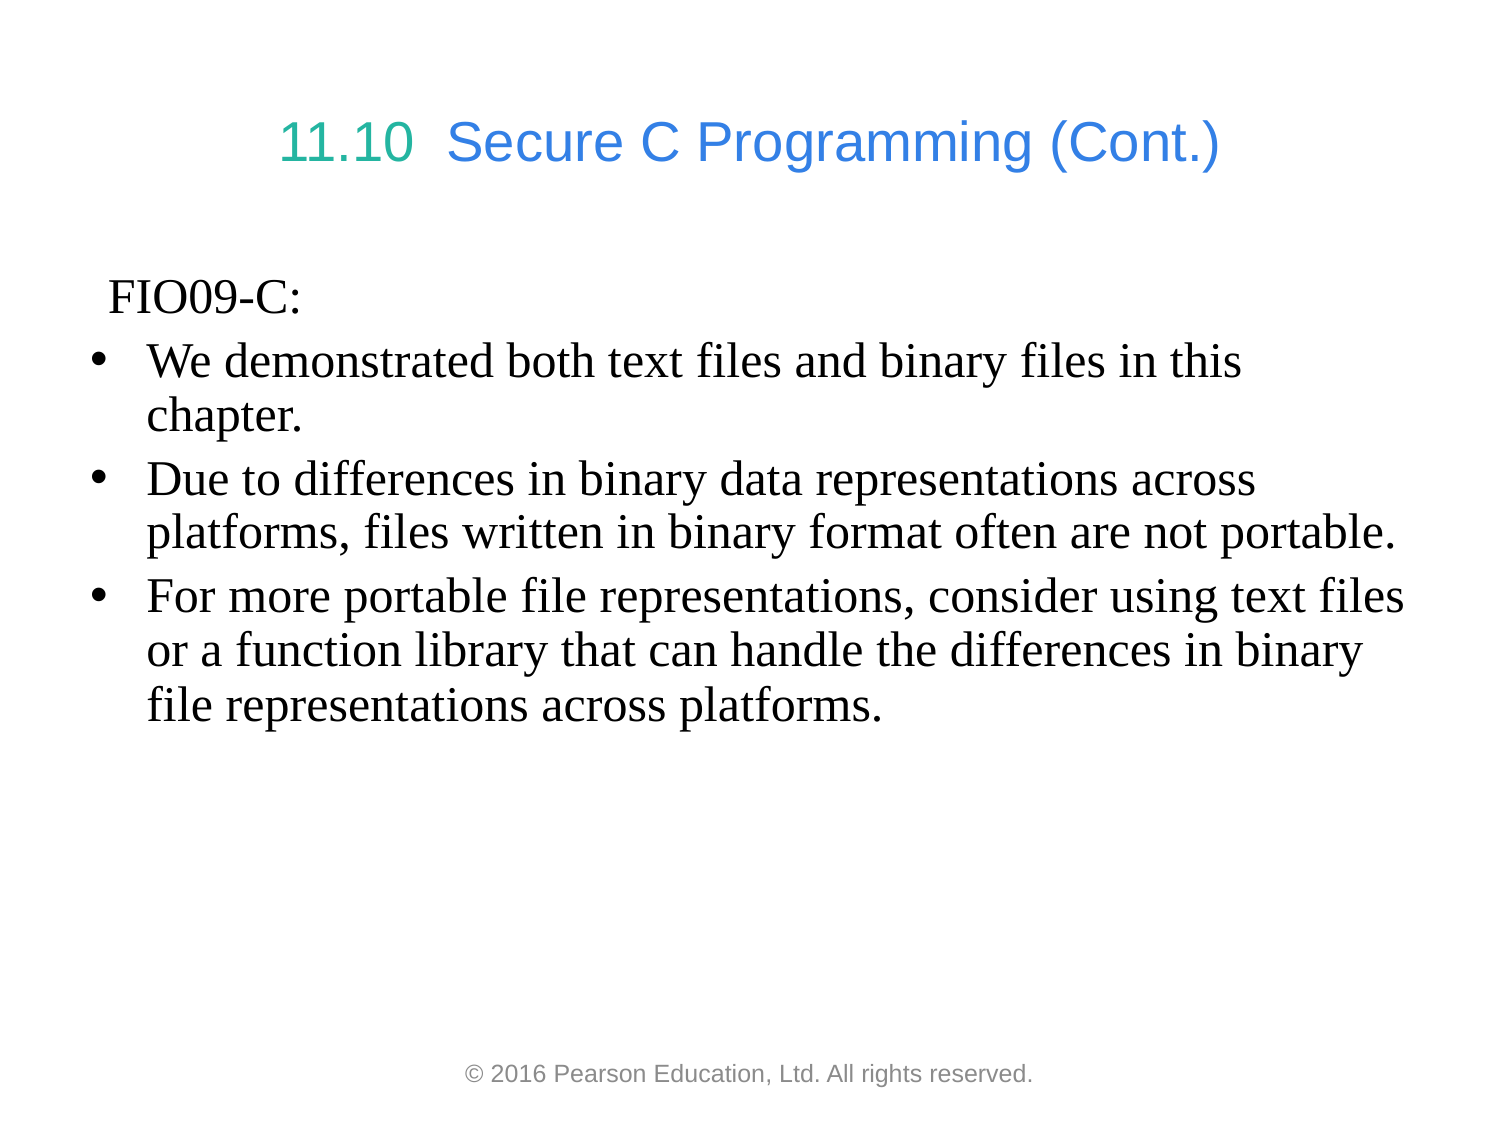

# 11.10  Secure C Programming (Cont.)
FIO09-C:
We demonstrated both text files and binary files in this chapter.
Due to differences in binary data representations across platforms, files written in binary format often are not portable.
For more portable file representations, consider using text files or a function library that can handle the differences in binary file representations across platforms.
© 2016 Pearson Education, Ltd. All rights reserved.